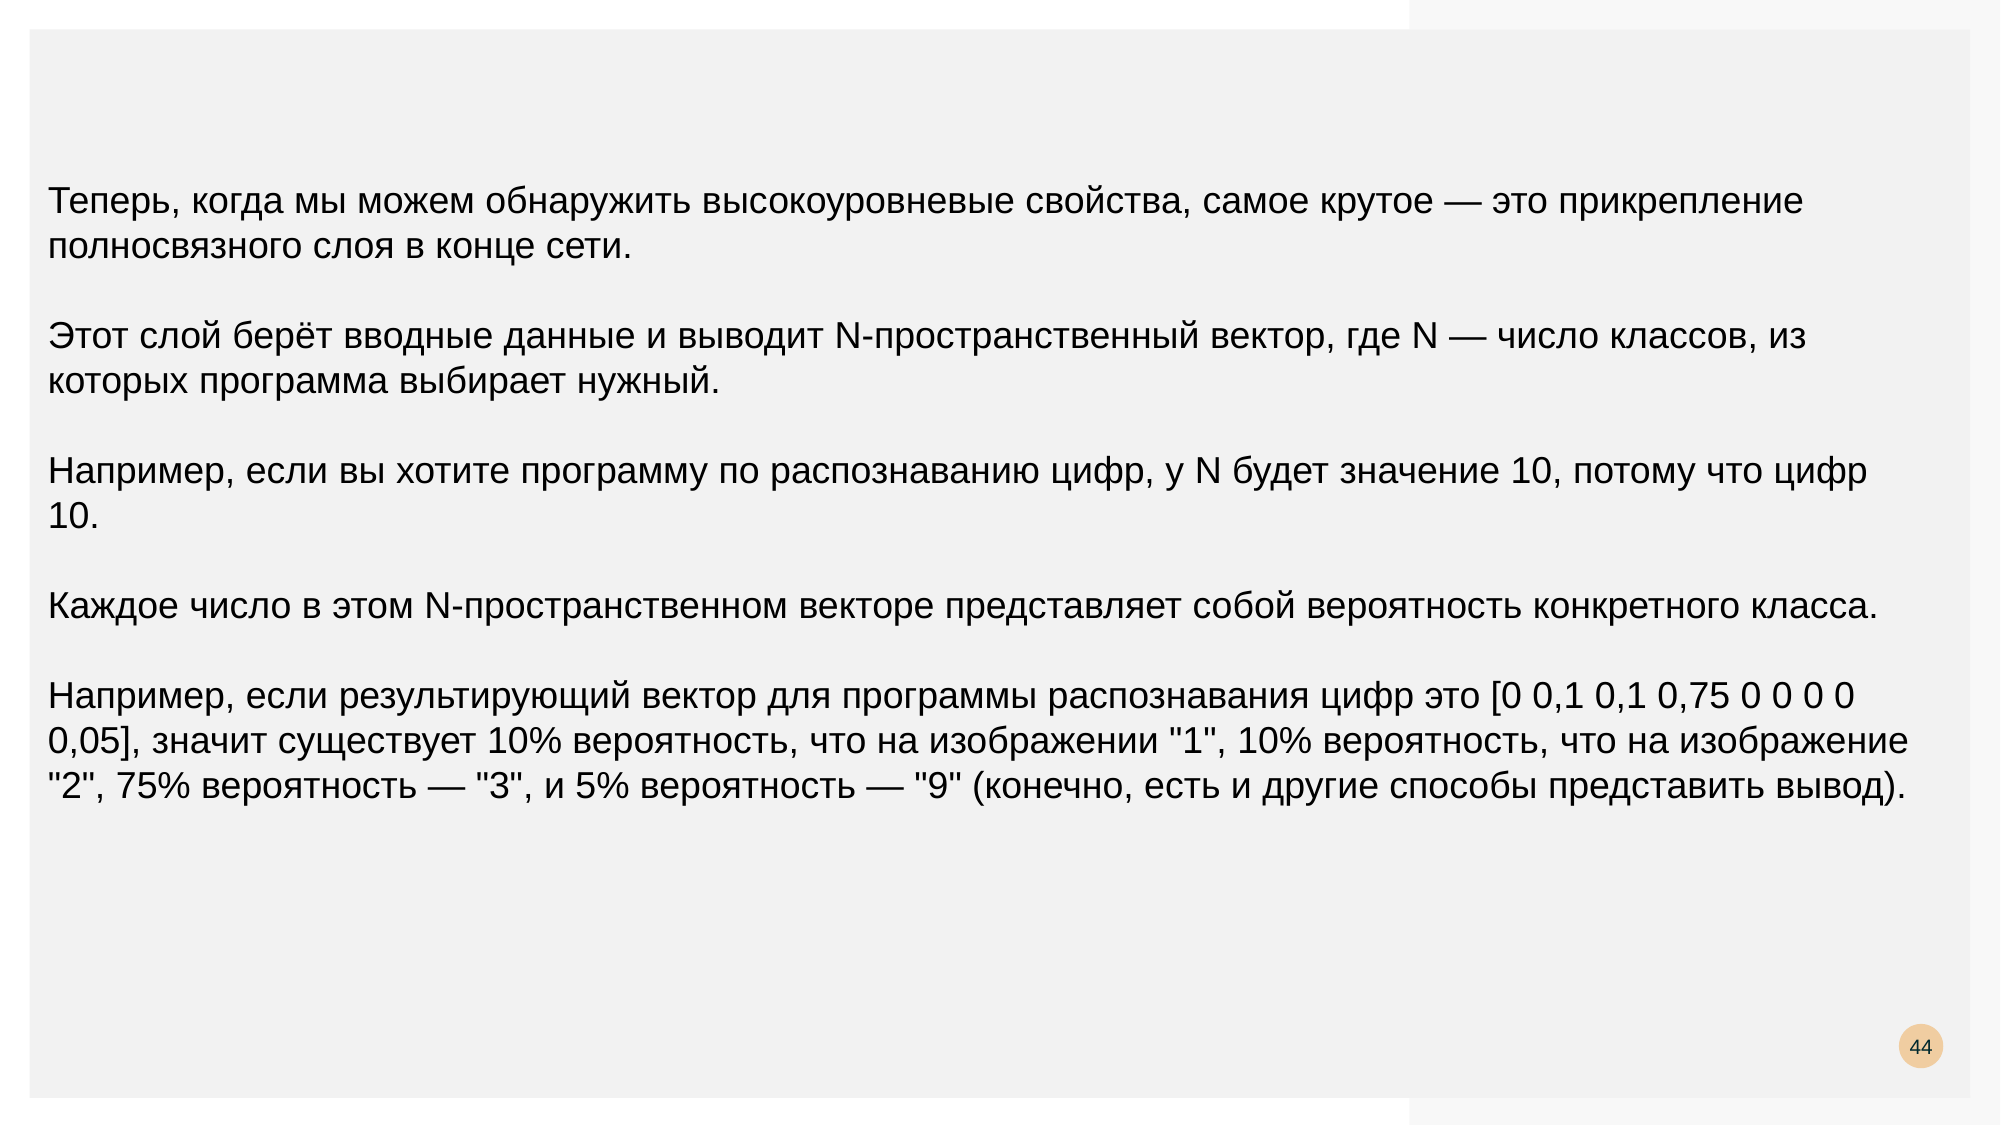

Теперь, когда мы можем обнаружить высокоуровневые свойства, самое крутое — это прикрепление полносвязного слоя в конце сети.

Этот слой берёт вводные данные и выводит N-пространственный вектор, где N — число классов, из которых программа выбирает нужный.

Например, если вы хотите программу по распознаванию цифр, у N будет значение 10, потому что цифр 10.

Каждое число в этом N-пространственном векторе представляет собой вероятность конкретного класса.

Например, если результирующий вектор для программы распознавания цифр это [0 0,1 0,1 0,75 0 0 0 0 0,05], значит существует 10% вероятность, что на изображении "1", 10% вероятность, что на изображение "2", 75% вероятность — "3", и 5% вероятность — "9" (конечно, есть и другие способы представить вывод).
44